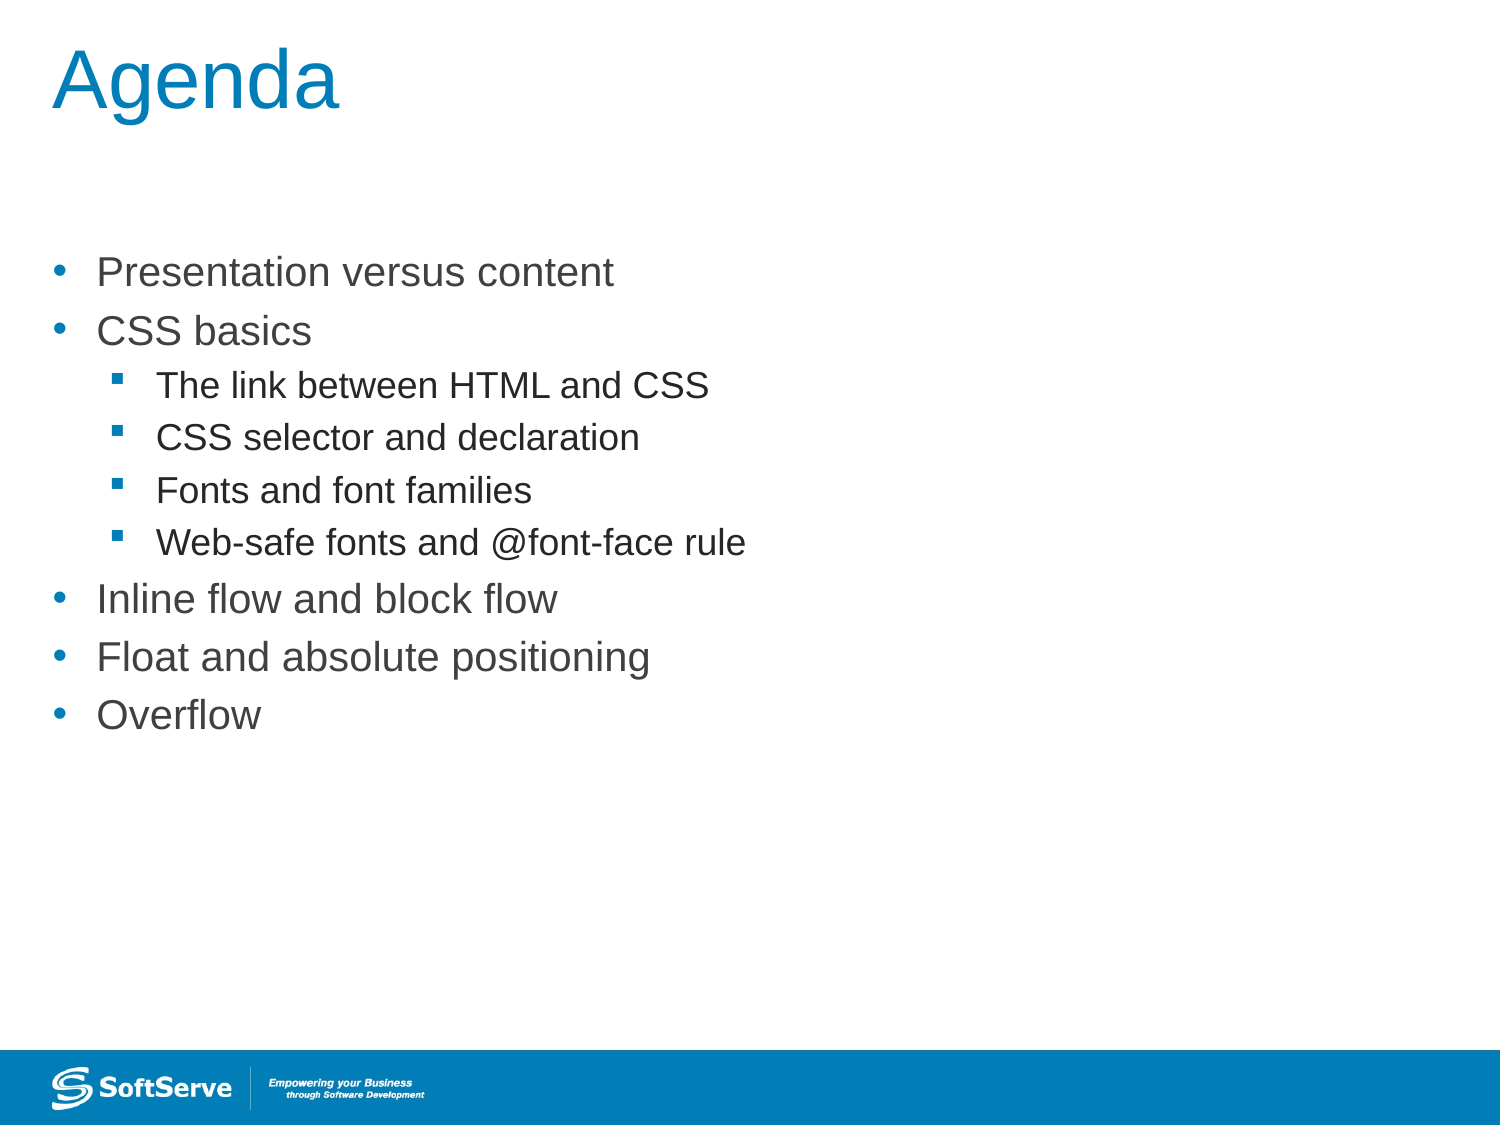

# Agenda
Presentation versus content
CSS basics
The link between HTML and CSS
CSS selector and declaration
Fonts and font families
Web-safe fonts and @font-face rule
Inline flow and block flow
Float and absolute positioning
Overflow